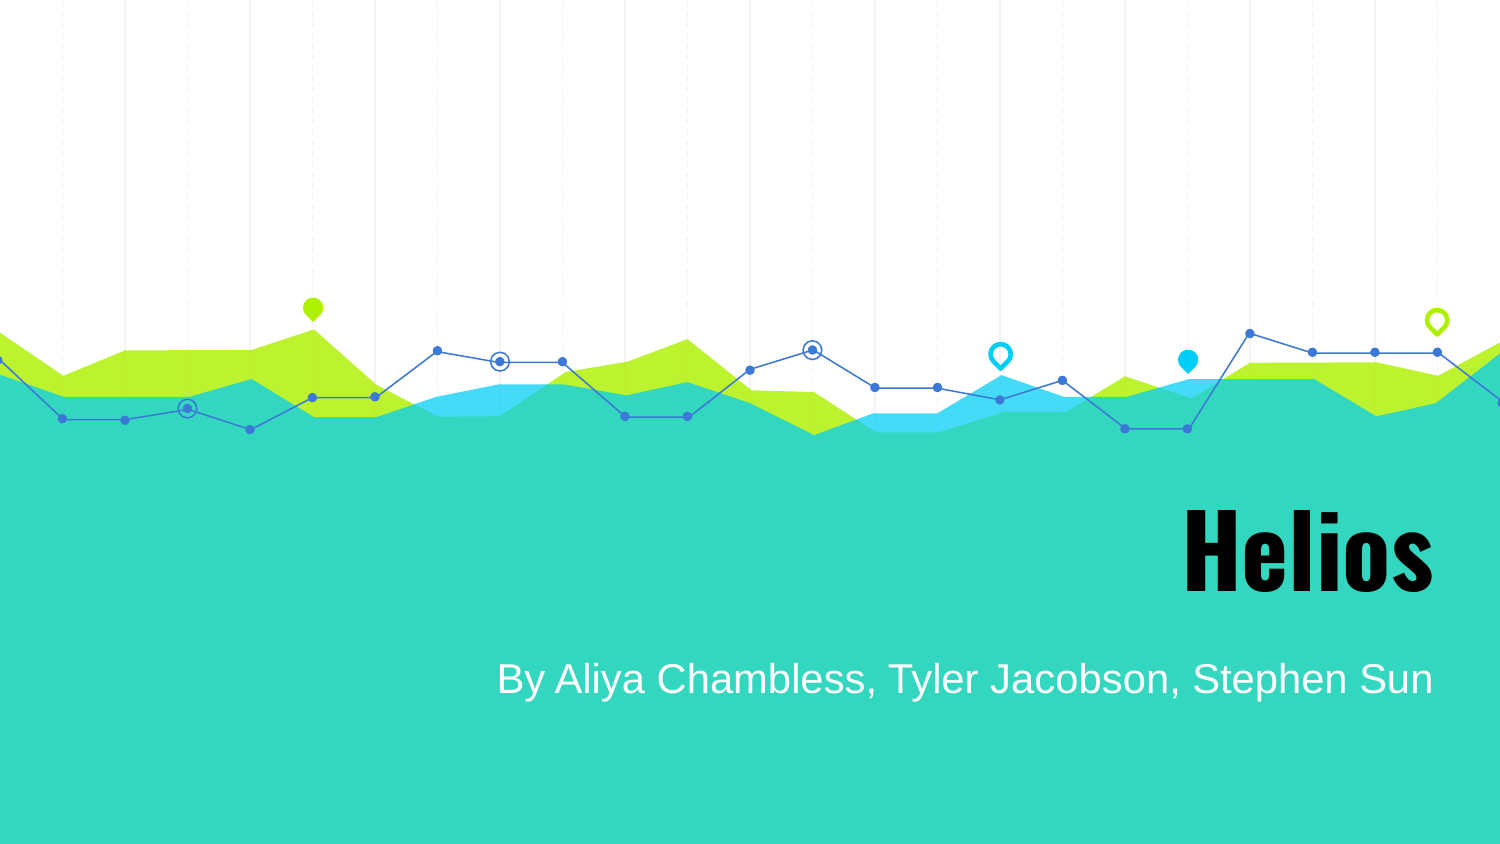

# Helios
By Aliya Chambless, Tyler Jacobson, Stephen Sun